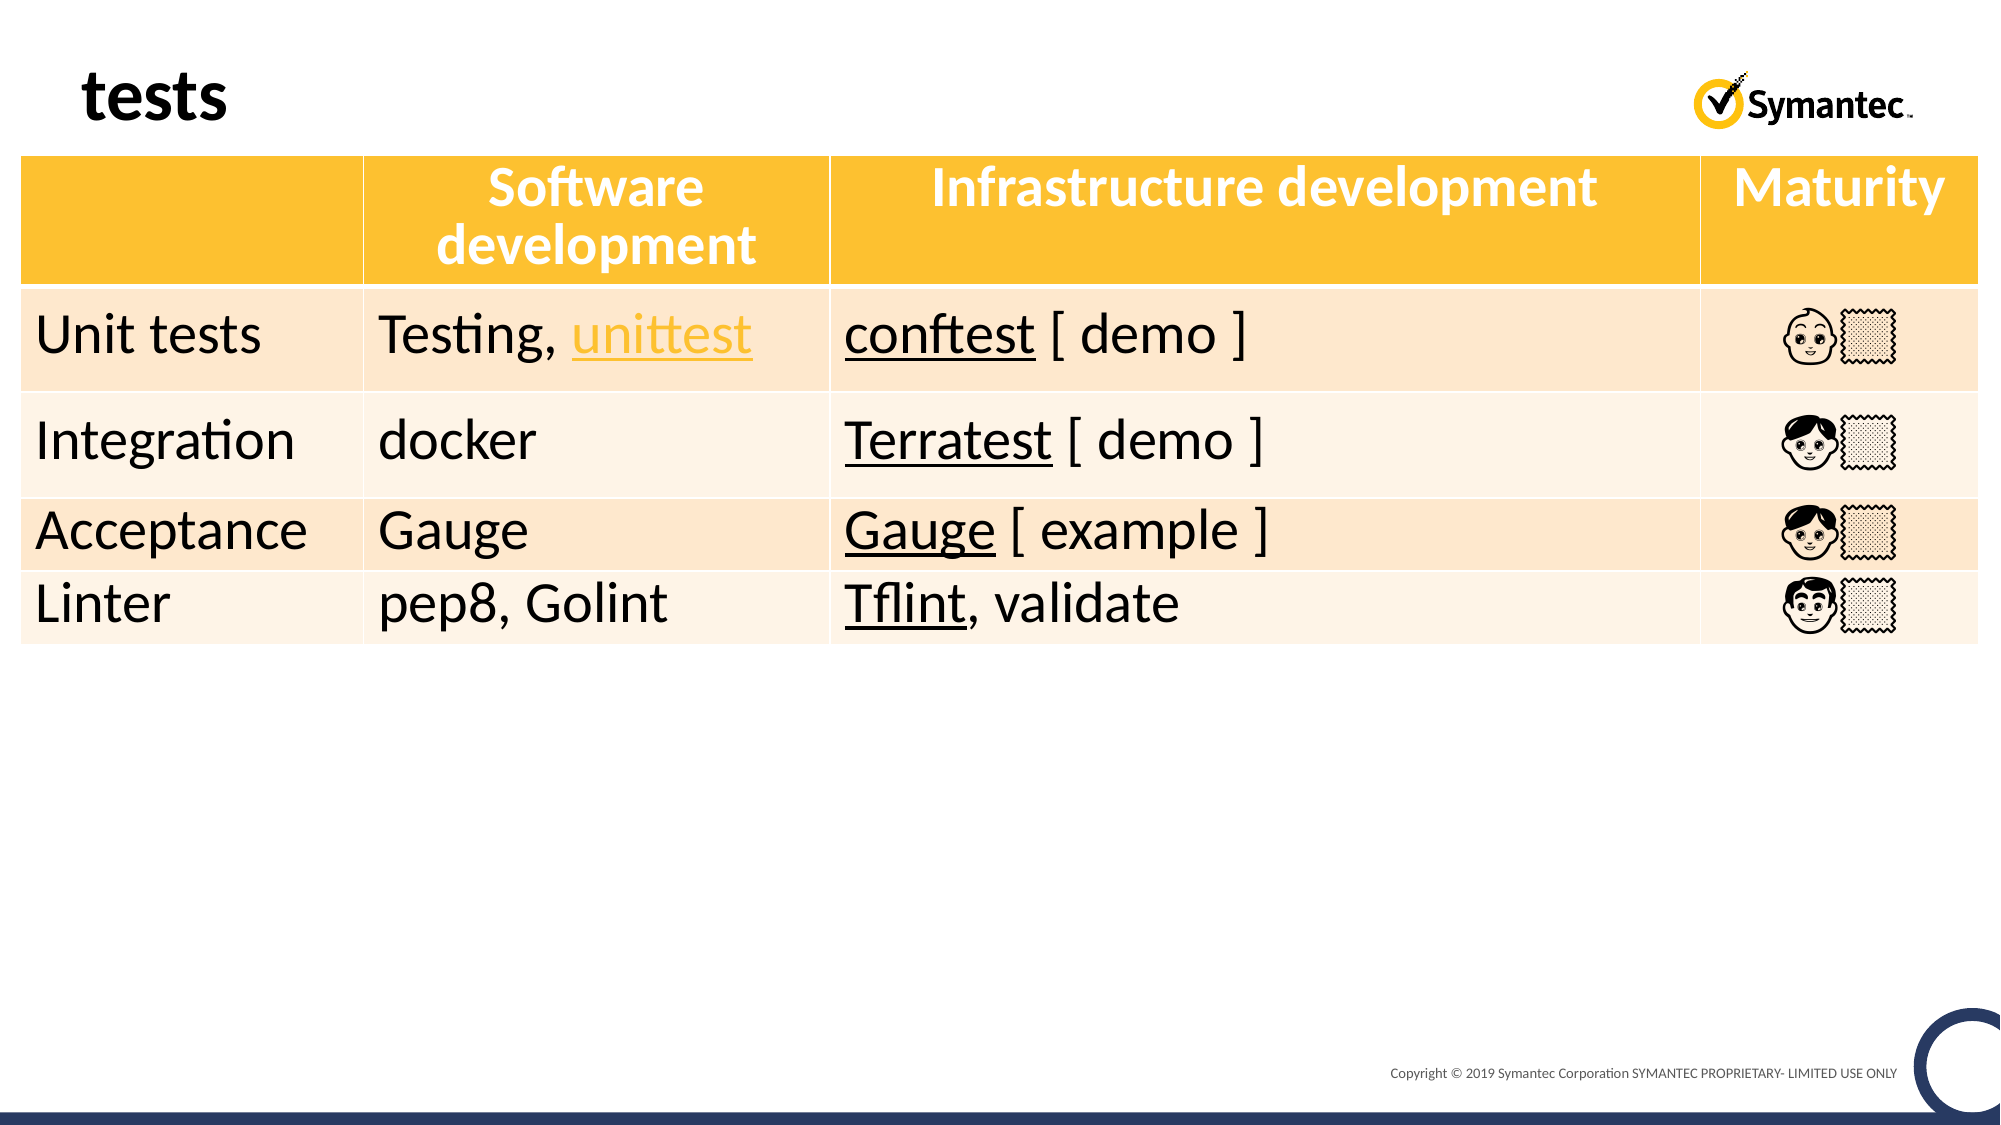

# tests
|  | Software development | Infrastructure development | Maturity |
| --- | --- | --- | --- |
| Unit tests | Testing, unittest | conftest [ demo ] | 👶🏻 |
| Integration | docker | Terratest [ demo ] | 👦🏻 |
| Acceptance | Gauge | Gauge [ example ] | 👦🏻 |
| Linter | pep8, Golint | Tflint, validate | 👨🏻 |